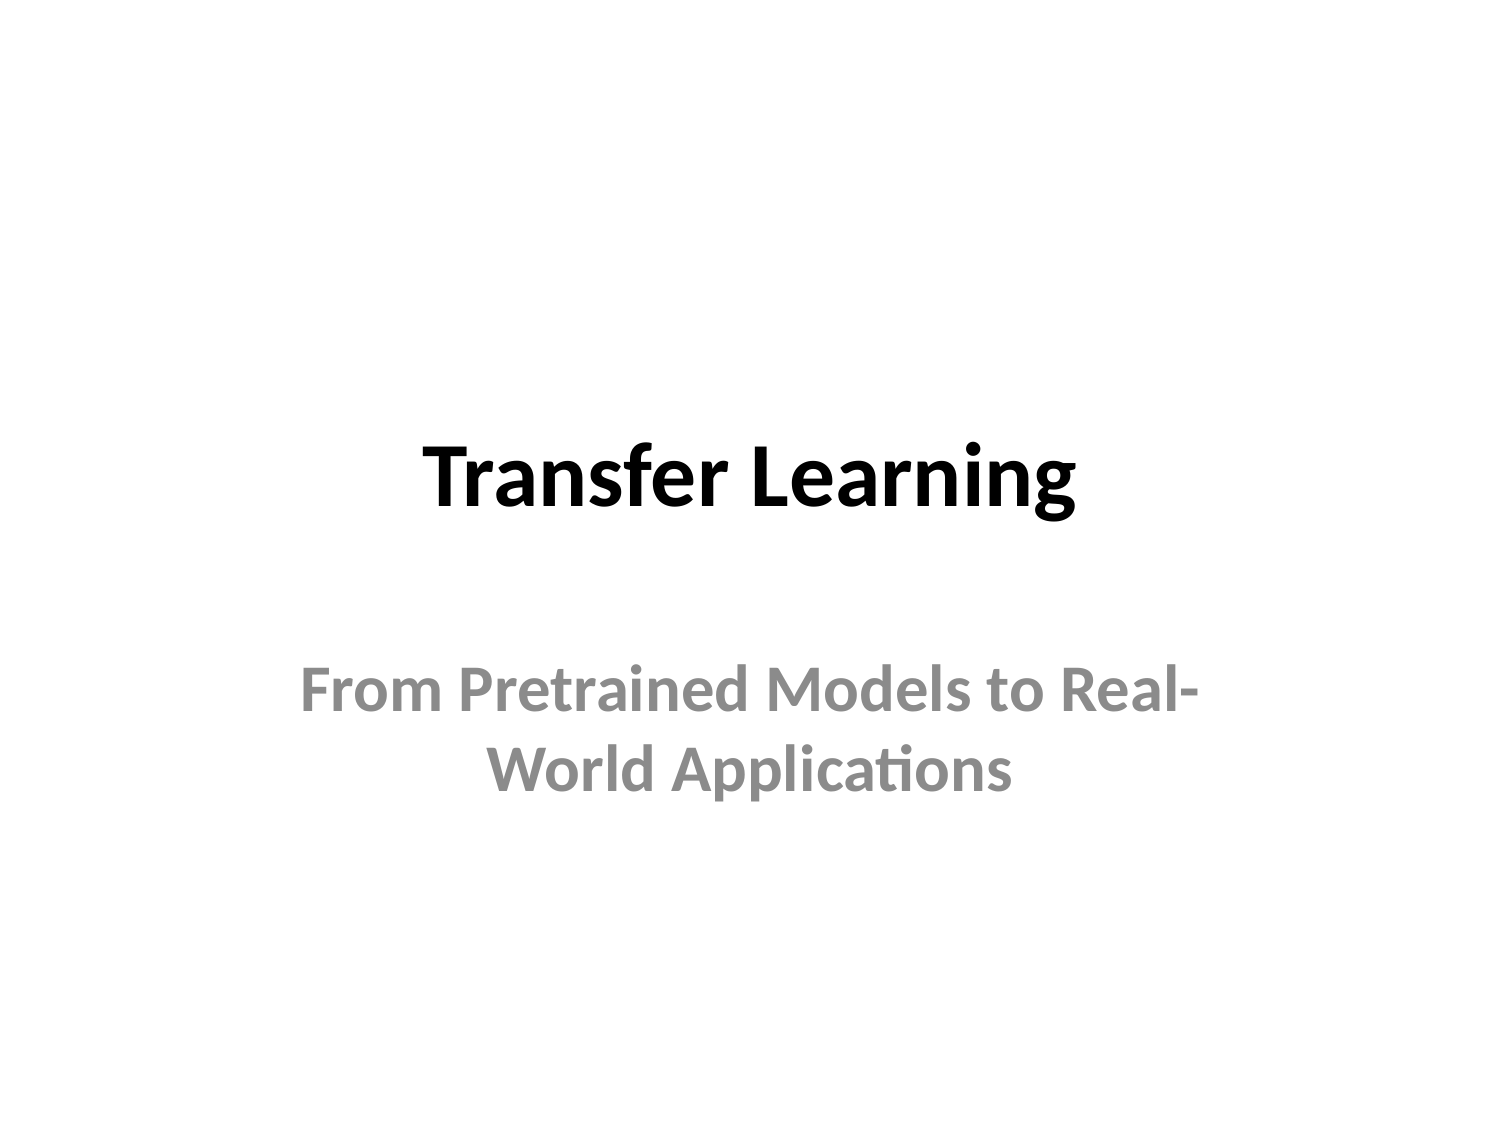

# Transfer Learning
From Pretrained Models to Real-World Applications